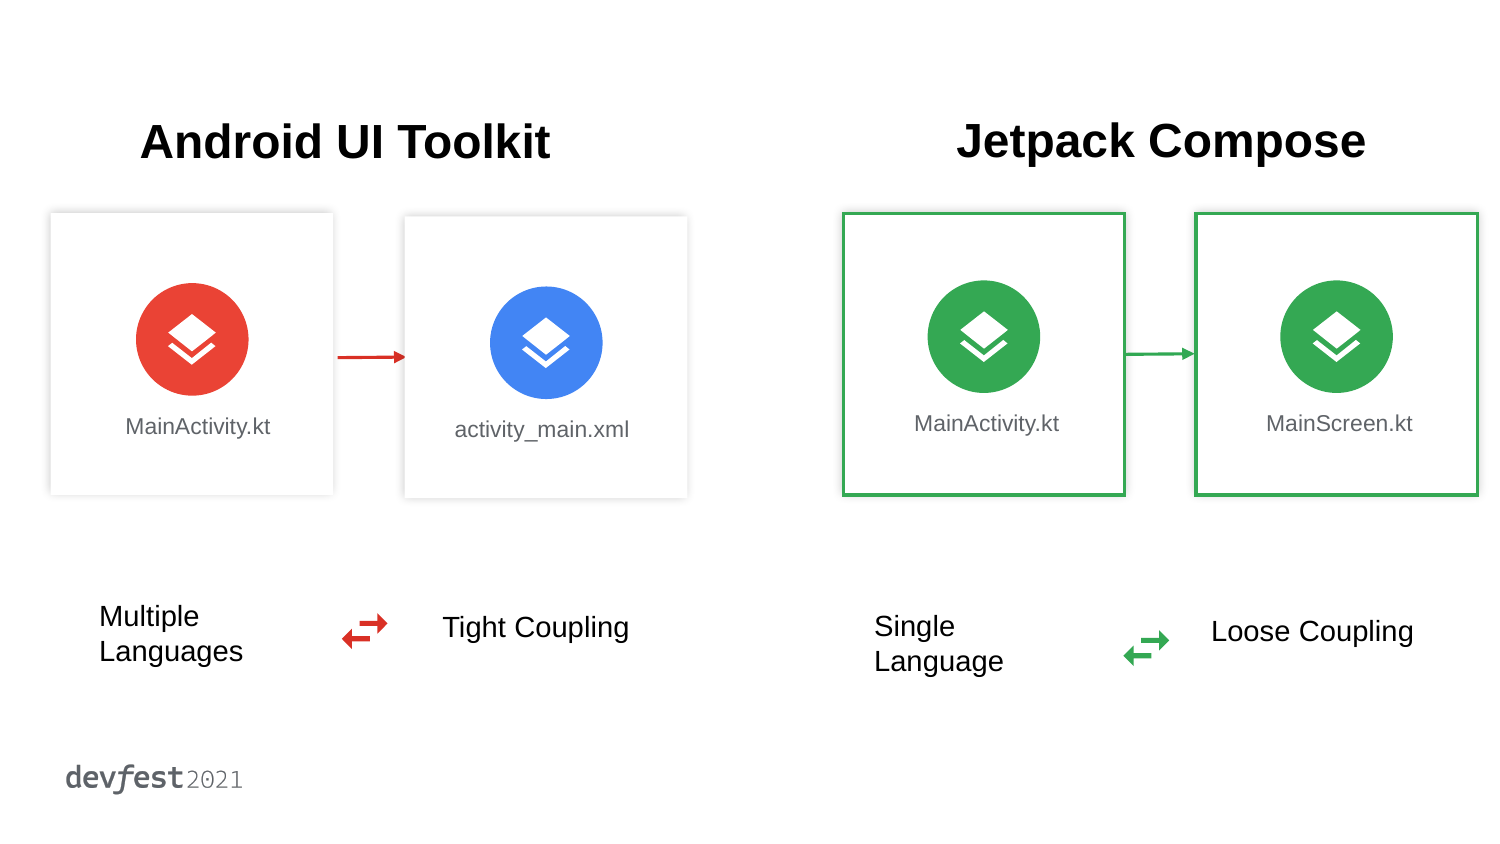

Jetpack Compose

MainActivity.kt
MainScreen.kt
Android UI Toolkit

MainActivity.kt
activity_main.xml

Multiple Languages
Tight Coupling

Single Language
Loose Coupling